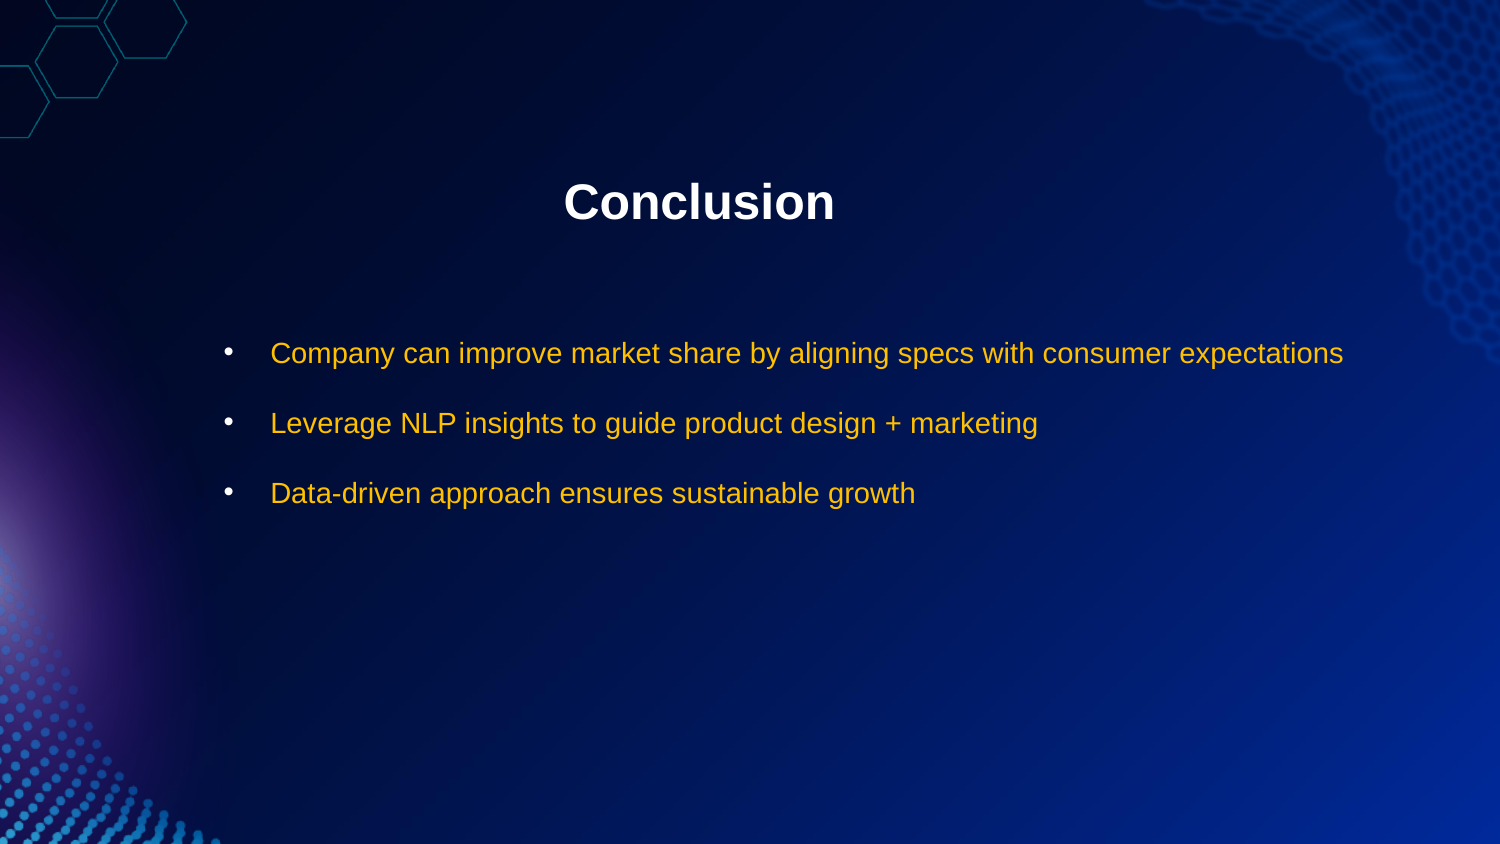

# Conclusion

Company can improve market share by aligning specs with consumer expectations

Leverage NLP insights to guide product design + marketing

Data-driven approach ensures sustainable growth